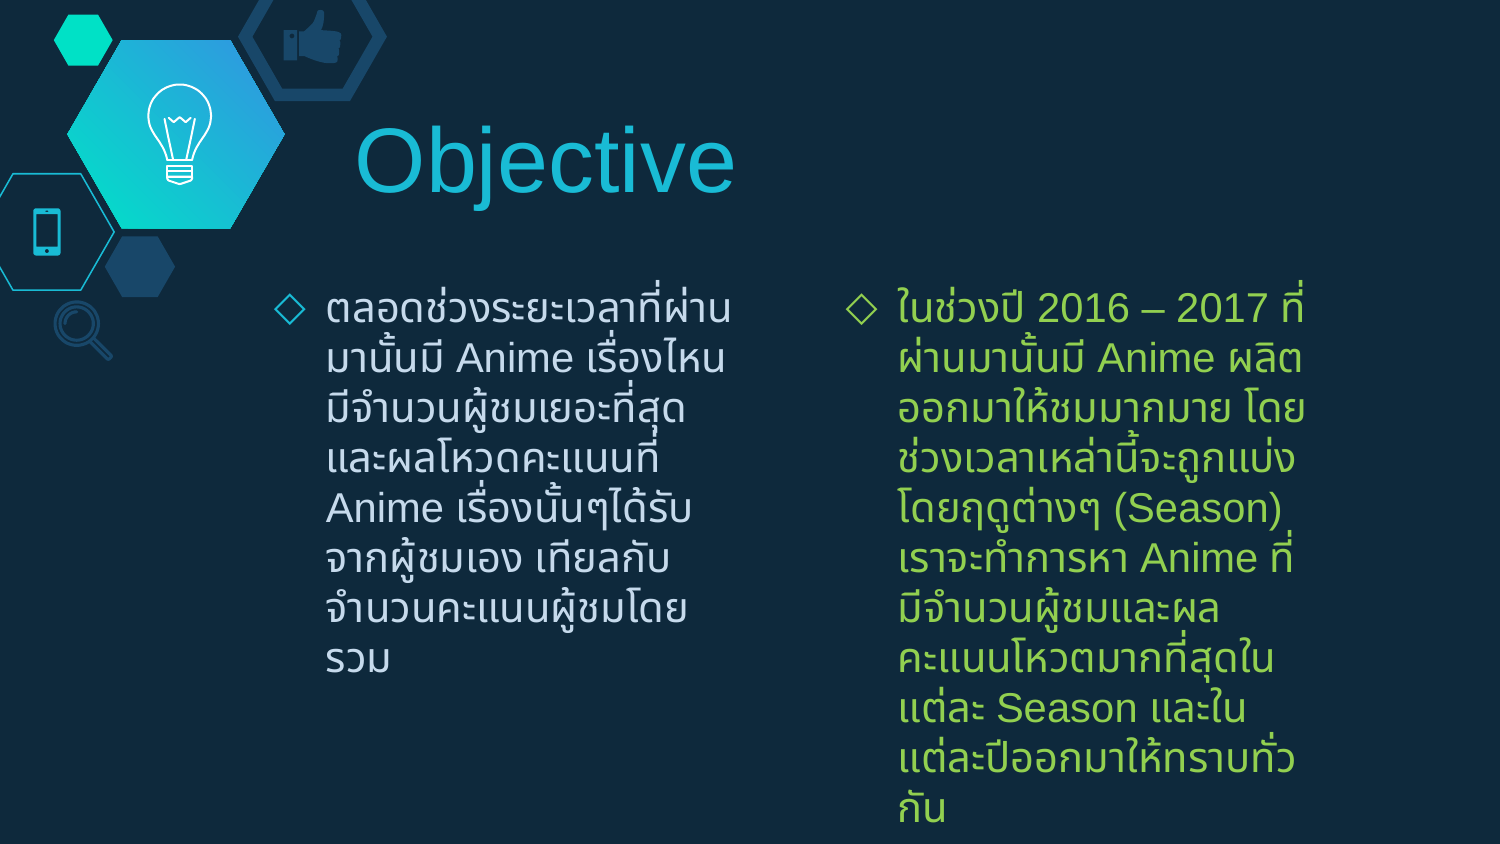

Objective
ในช่วงปี 2016 – 2017 ที่ผ่านมานั้นมี Anime ผลิตออกมาให้ชมมากมาย โดยช่วงเวลาเหล่านี้จะถูกแบ่งโดยฤดูต่างๆ (Season) เราจะทำการหา Anime ที่มีจำนวนผู้ชมและผลคะแนนโหวตมากที่สุดในแต่ละ Season และในแต่ละปีออกมาให้ทราบทั่วกัน
ตลอดช่วงระยะเวลาที่ผ่านมานั้นมี Anime เรื่องไหนมีจำนวนผู้ชมเยอะที่สุด และผลโหวดคะแนนที่ Anime เรื่องนั้นๆได้รับจากผู้ชมเอง เทียลกับจำนวนคะแนนผู้ชมโดยรวม